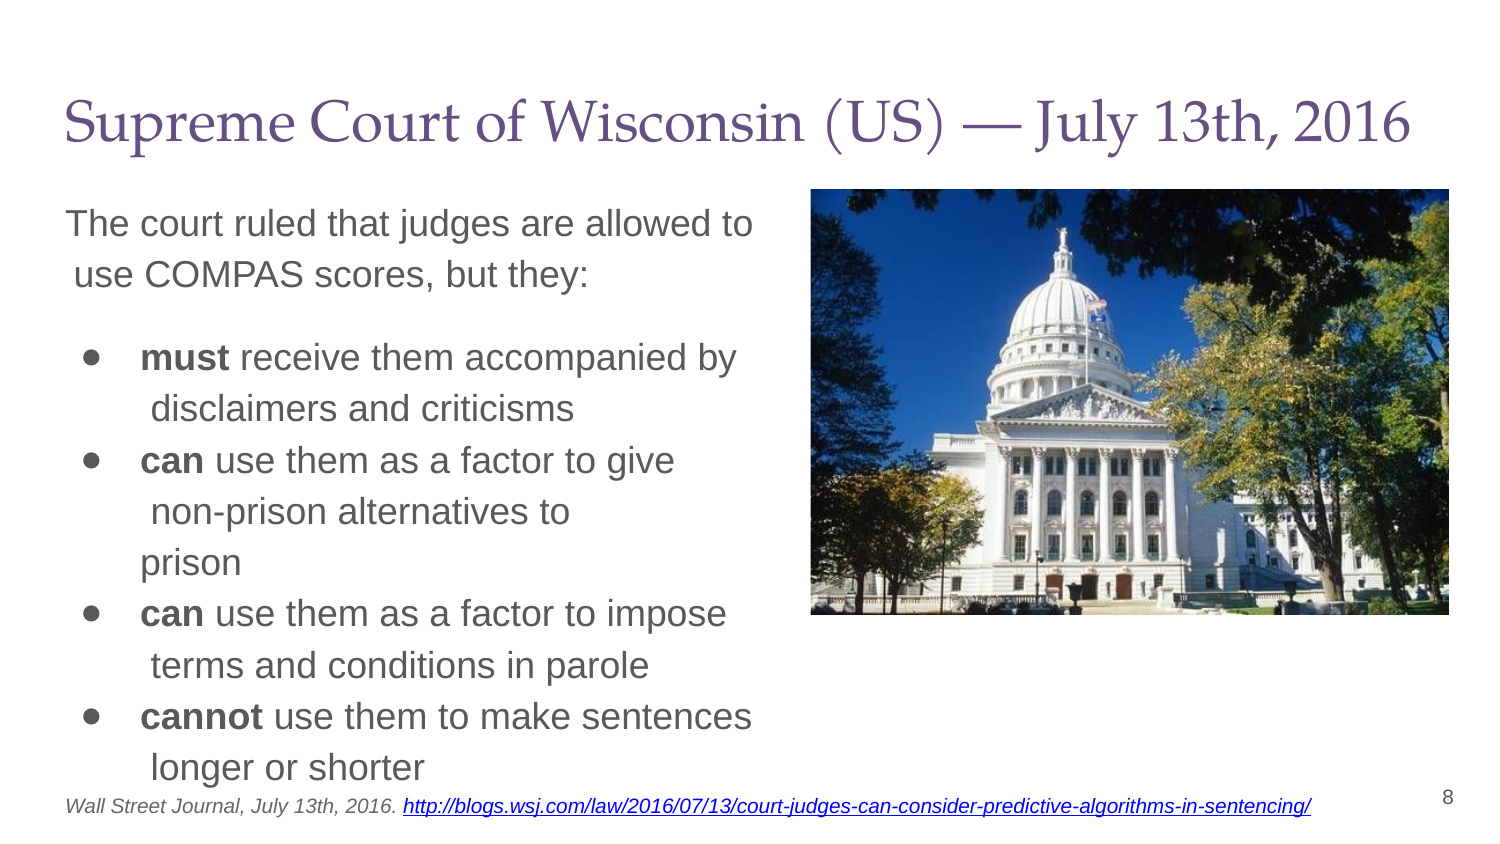

# Supreme Court of Wisconsin (US) — July 13th, 2016

The court ruled that judges are allowed to  use COMPAS scores, but they:
must receive them accompanied by  disclaimers and criticisms
can use them as a factor to give  non-prison alternatives to prison
can use them as a factor to impose  terms and conditions in parole
cannot use them to make sentences  longer or shorter
8
Wall Street Journal, July 13th, 2016. http://blogs.wsj.com/law/2016/07/13/court-judges-can-consider-predictive-algorithms-in-sentencing/